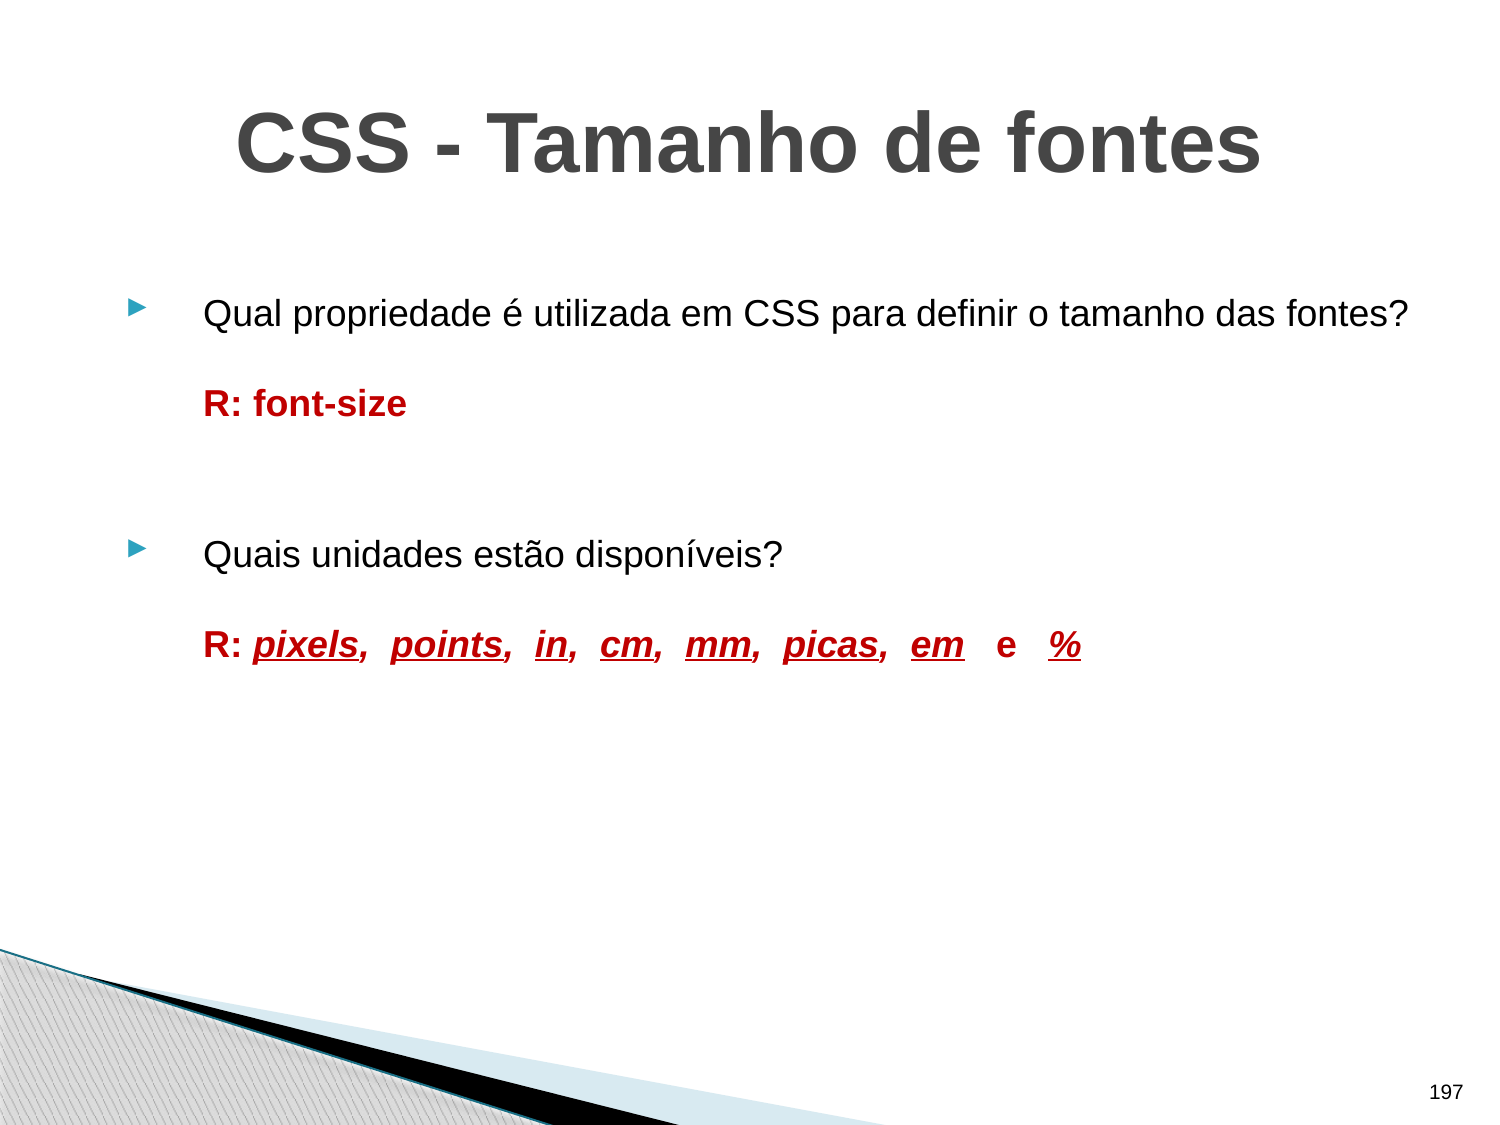

# CSS - Tamanho de fontes
Qual propriedade é utilizada em CSS para definir o tamanho das fontes?
	R: font-size

Quais unidades estão disponíveis?
	R: pixels,  points,  in,  cm,  mm,  picas,  em   e   %

197